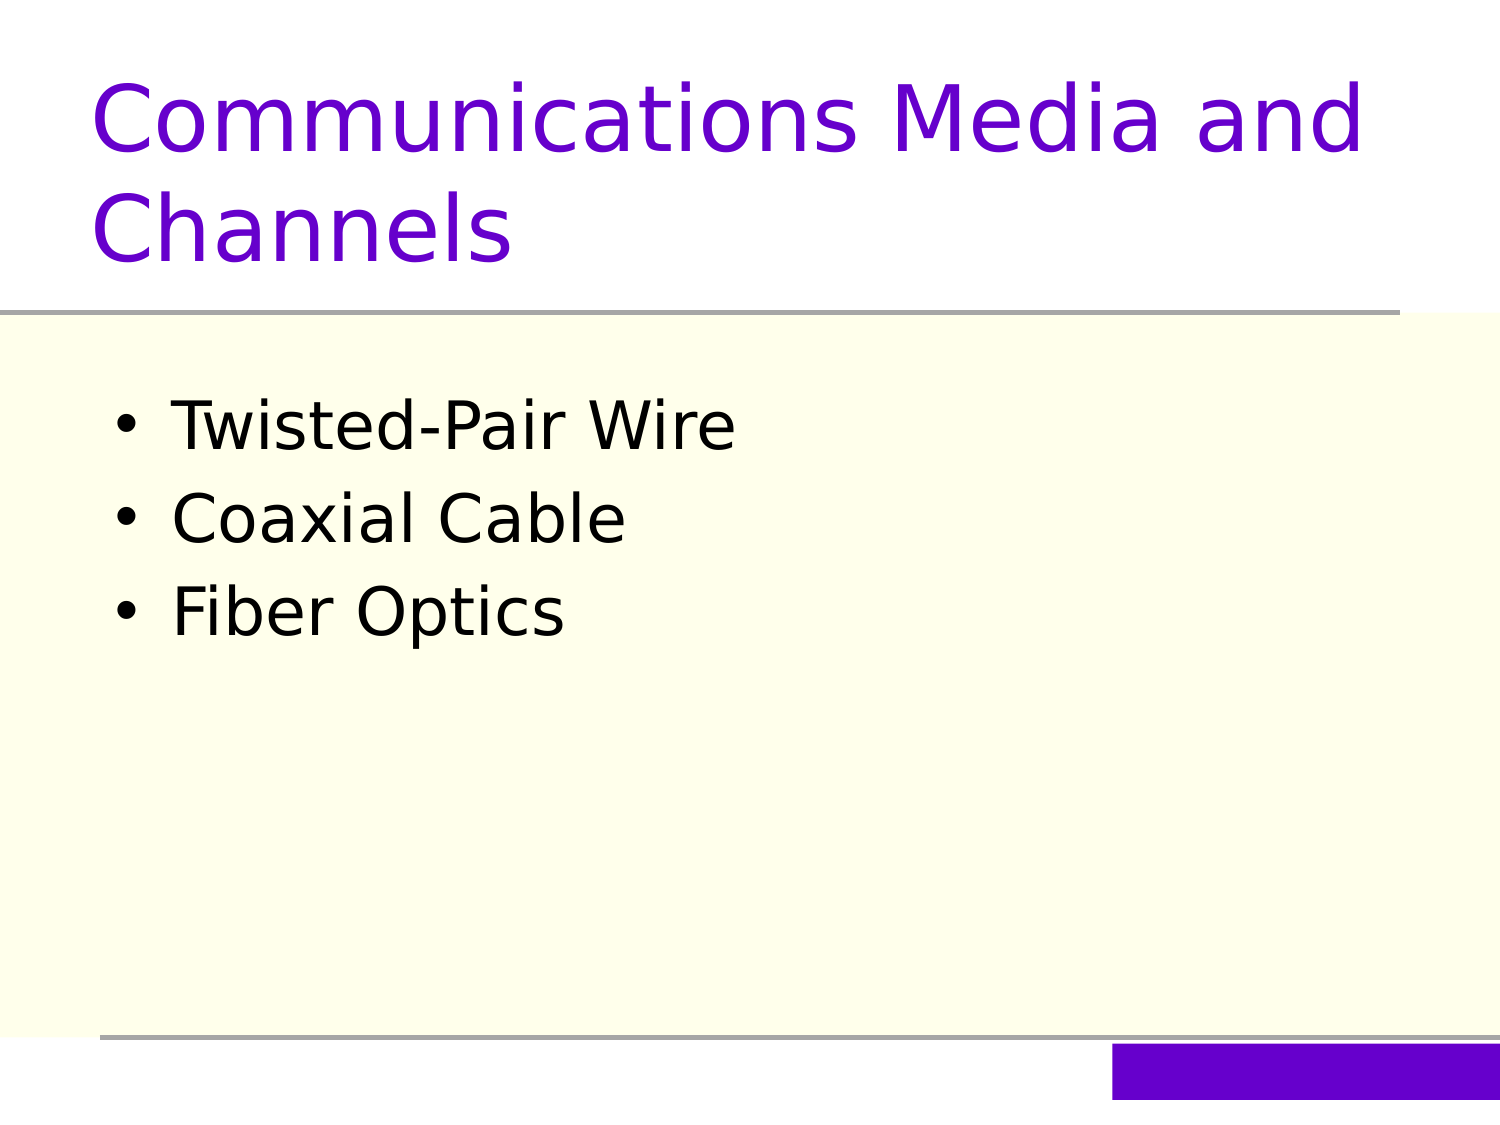

Communications Media and Channels
Twisted-Pair Wire
Coaxial Cable
Fiber Optics